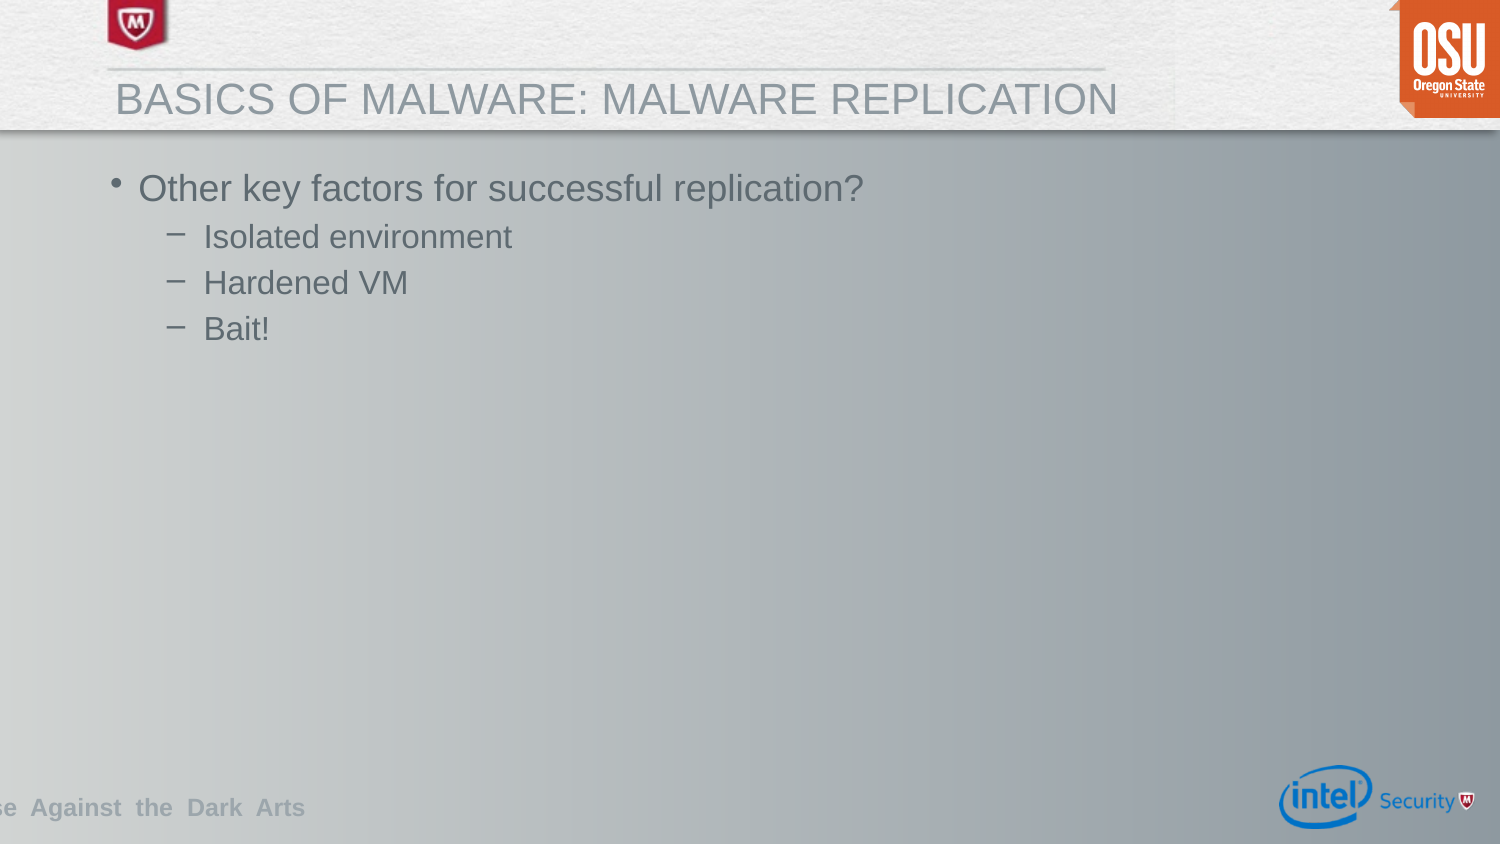

# Basics of malware: malware replication
Other key factors for successful replication?
Isolated environment
Hardened VM
Bait!